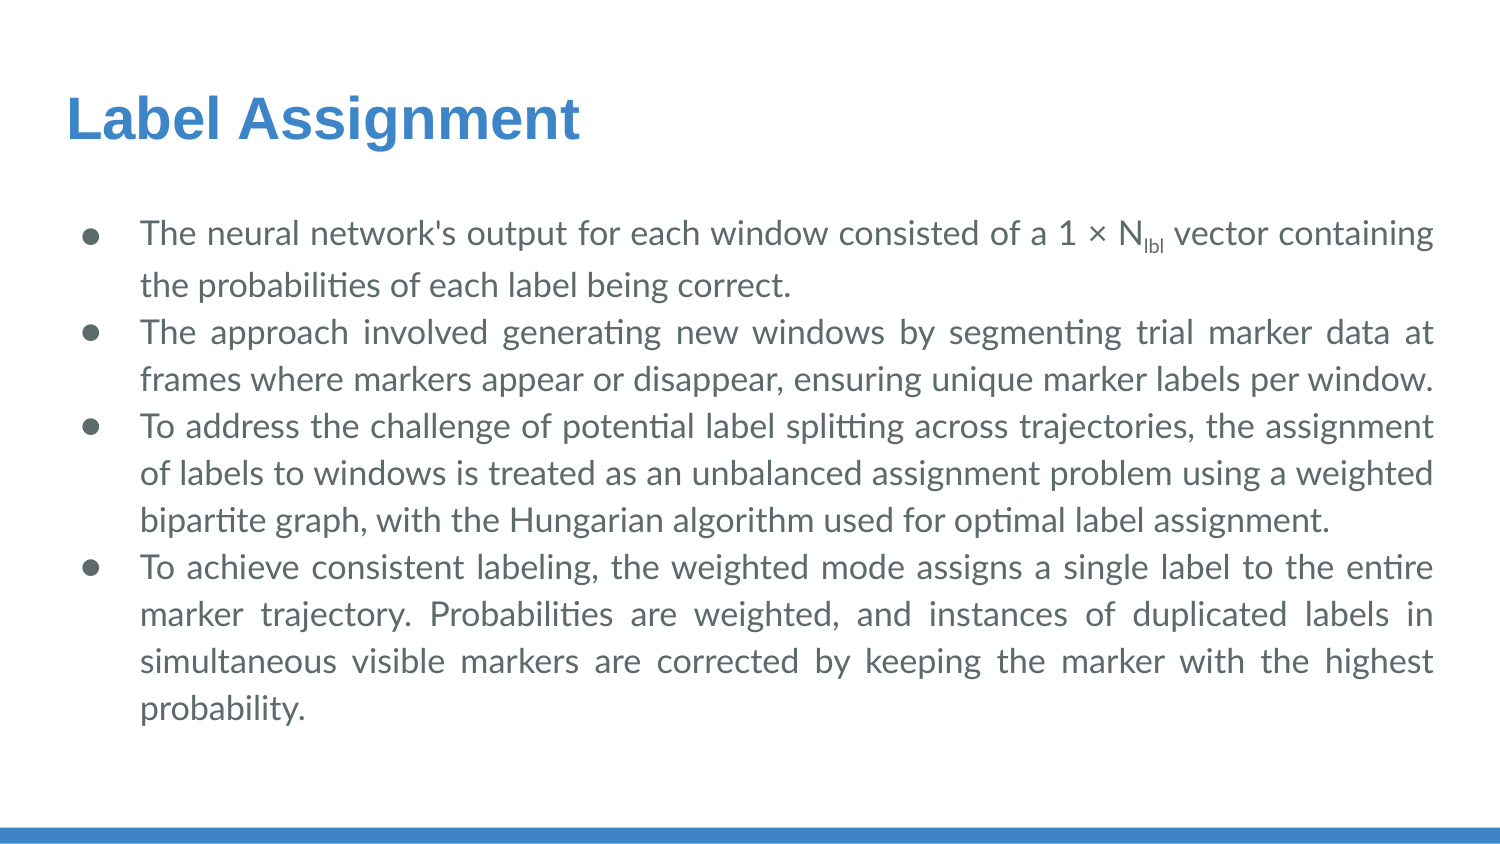

# Label Assignment
The neural network's output for each window consisted of a 1 × Nlbl vector containing the probabilities of each label being correct.
The approach involved generating new windows by segmenting trial marker data at frames where markers appear or disappear, ensuring unique marker labels per window.
To address the challenge of potential label splitting across trajectories, the assignment of labels to windows is treated as an unbalanced assignment problem using a weighted bipartite graph, with the Hungarian algorithm used for optimal label assignment.
To achieve consistent labeling, the weighted mode assigns a single label to the entire marker trajectory. Probabilities are weighted, and instances of duplicated labels in simultaneous visible markers are corrected by keeping the marker with the highest probability.